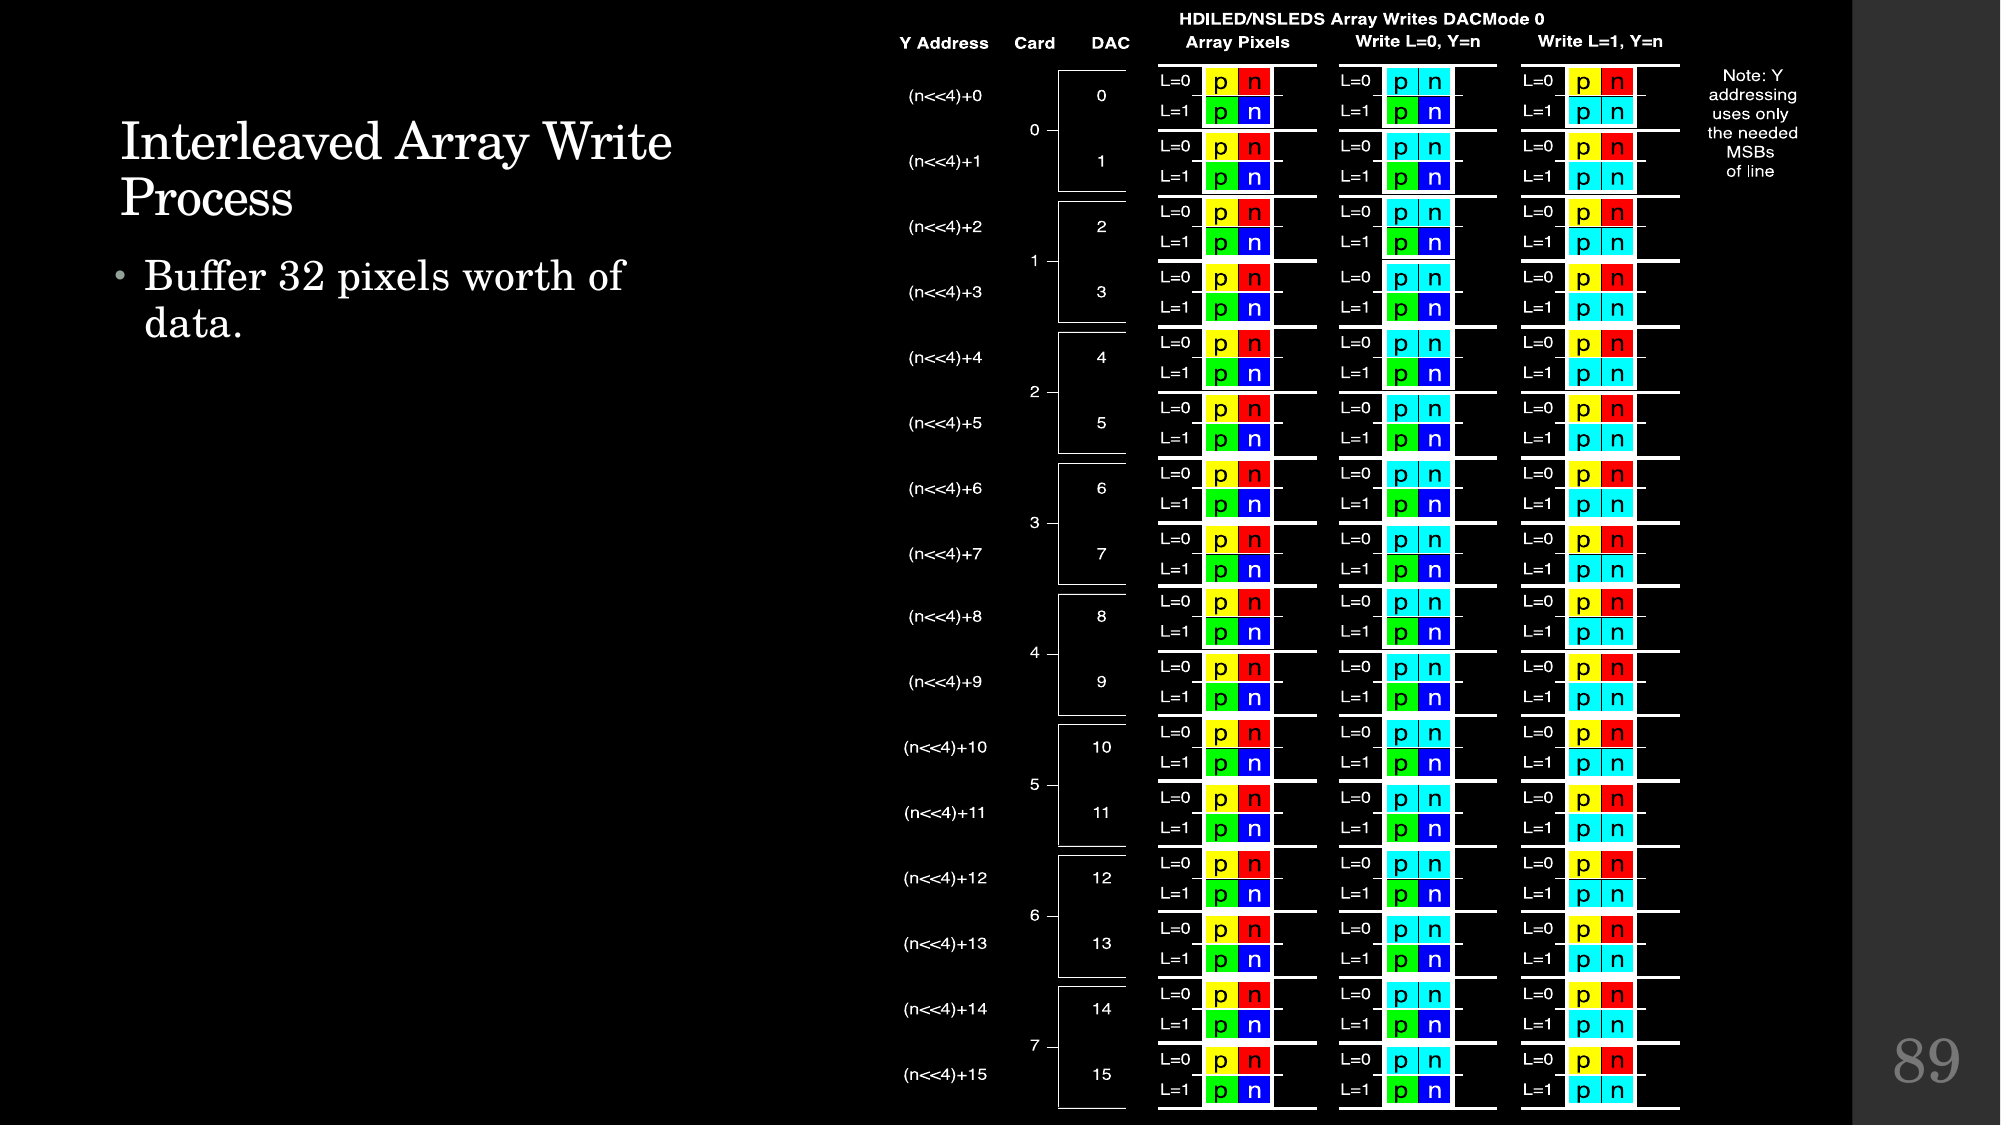

# Interleaved Array Write Process
Buffer 32 pixels worth of data.

89